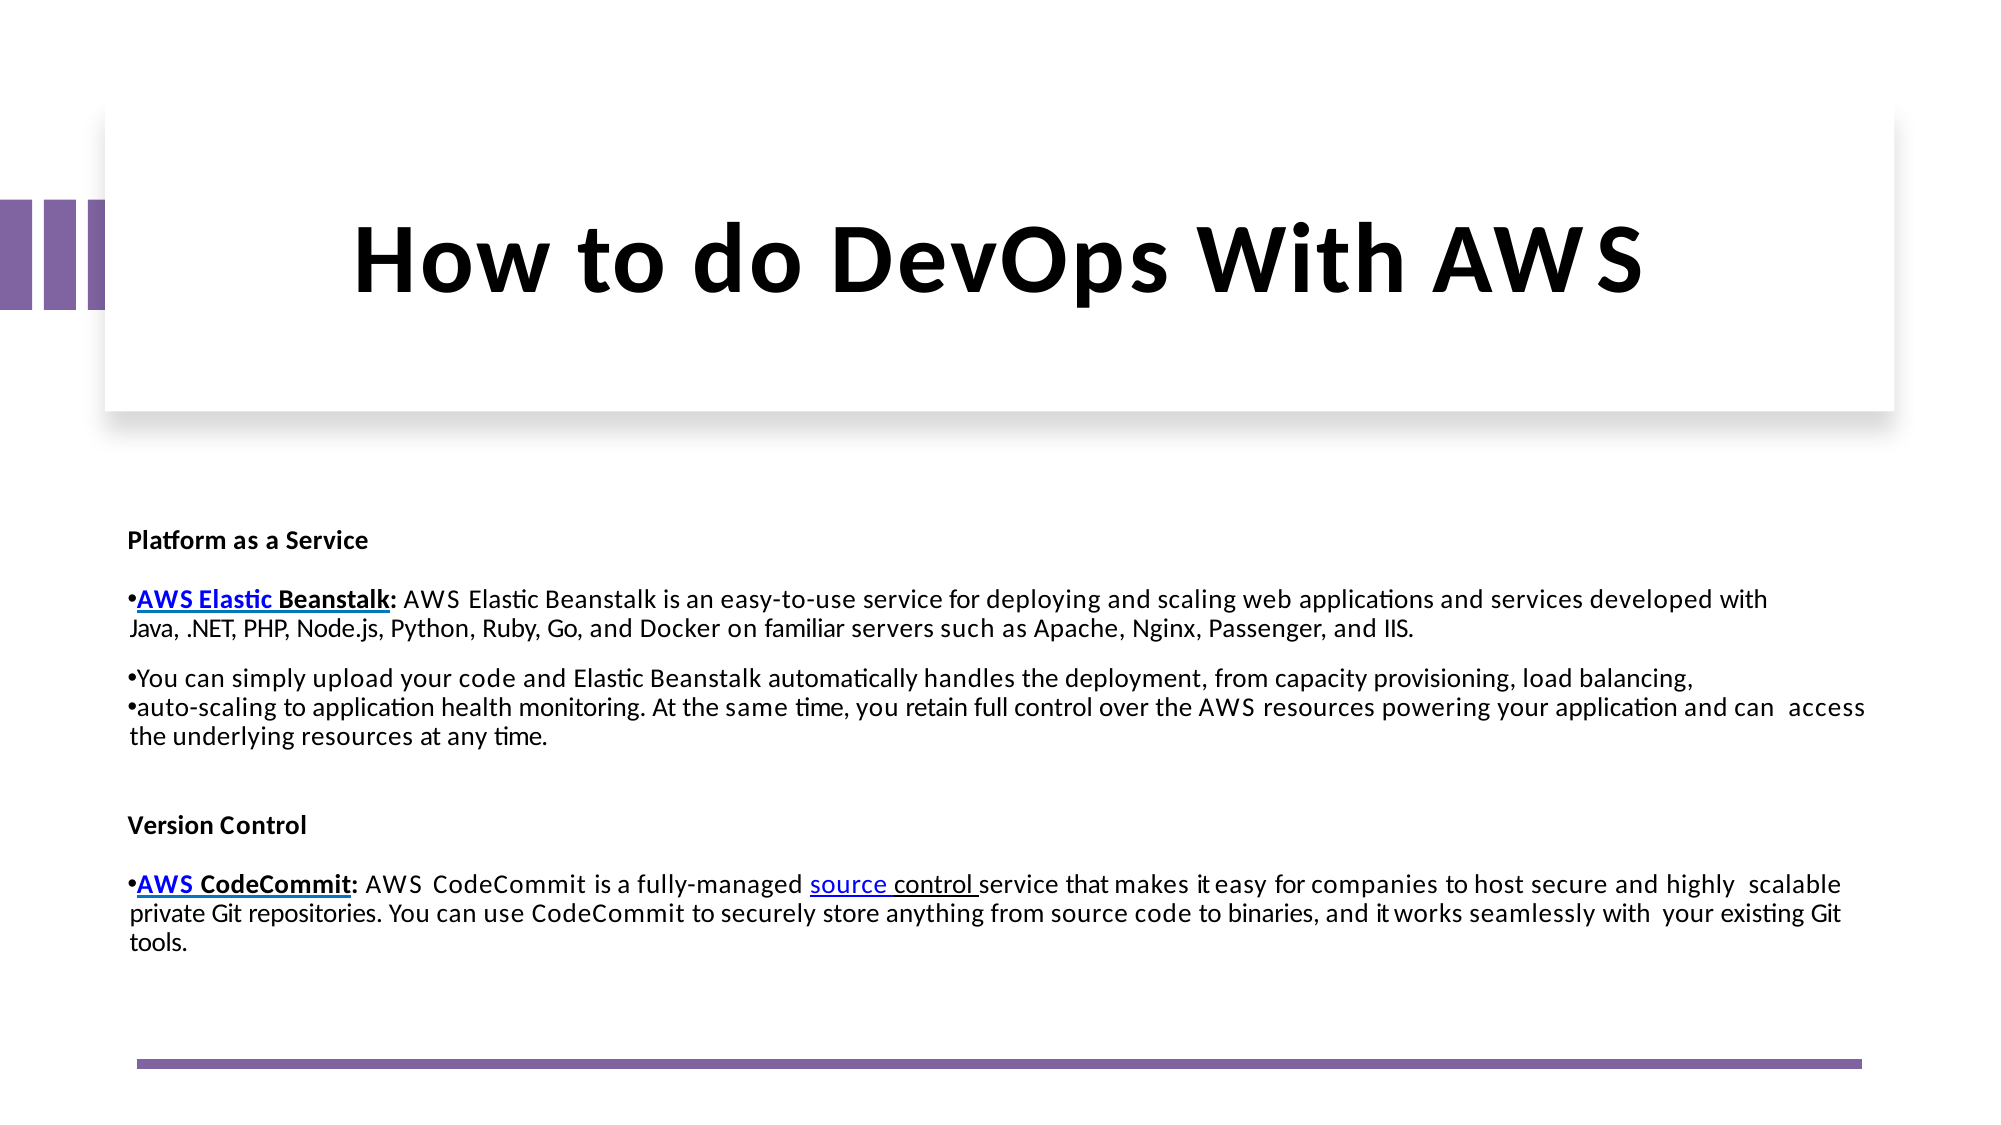

# How to do DevOps With AWS

Platform as a Service

AWS Elastic Beanstalk: AWS Elastic Beanstalk is an easy-to-use service for deploying and scaling web applications and services developed with  Java, .NET, PHP, Node.js, Python, Ruby, Go, and Docker on familiar servers such as Apache, Nginx, Passenger, and IIS.
You can simply upload your code and Elastic Beanstalk automatically handles the deployment, from capacity provisioning, load balancing,
auto-scaling to application health monitoring. At the same time, you retain full control over the AWS resources powering your application and can  access the underlying resources at any time.

Version Control

AWS CodeCommit: AWS CodeCommit is a fully-managed source control service that makes it easy for companies to host secure and highly  scalable private Git repositories. You can use CodeCommit to securely store anything from source code to binaries, and it works seamlessly with  your existing Git tools.